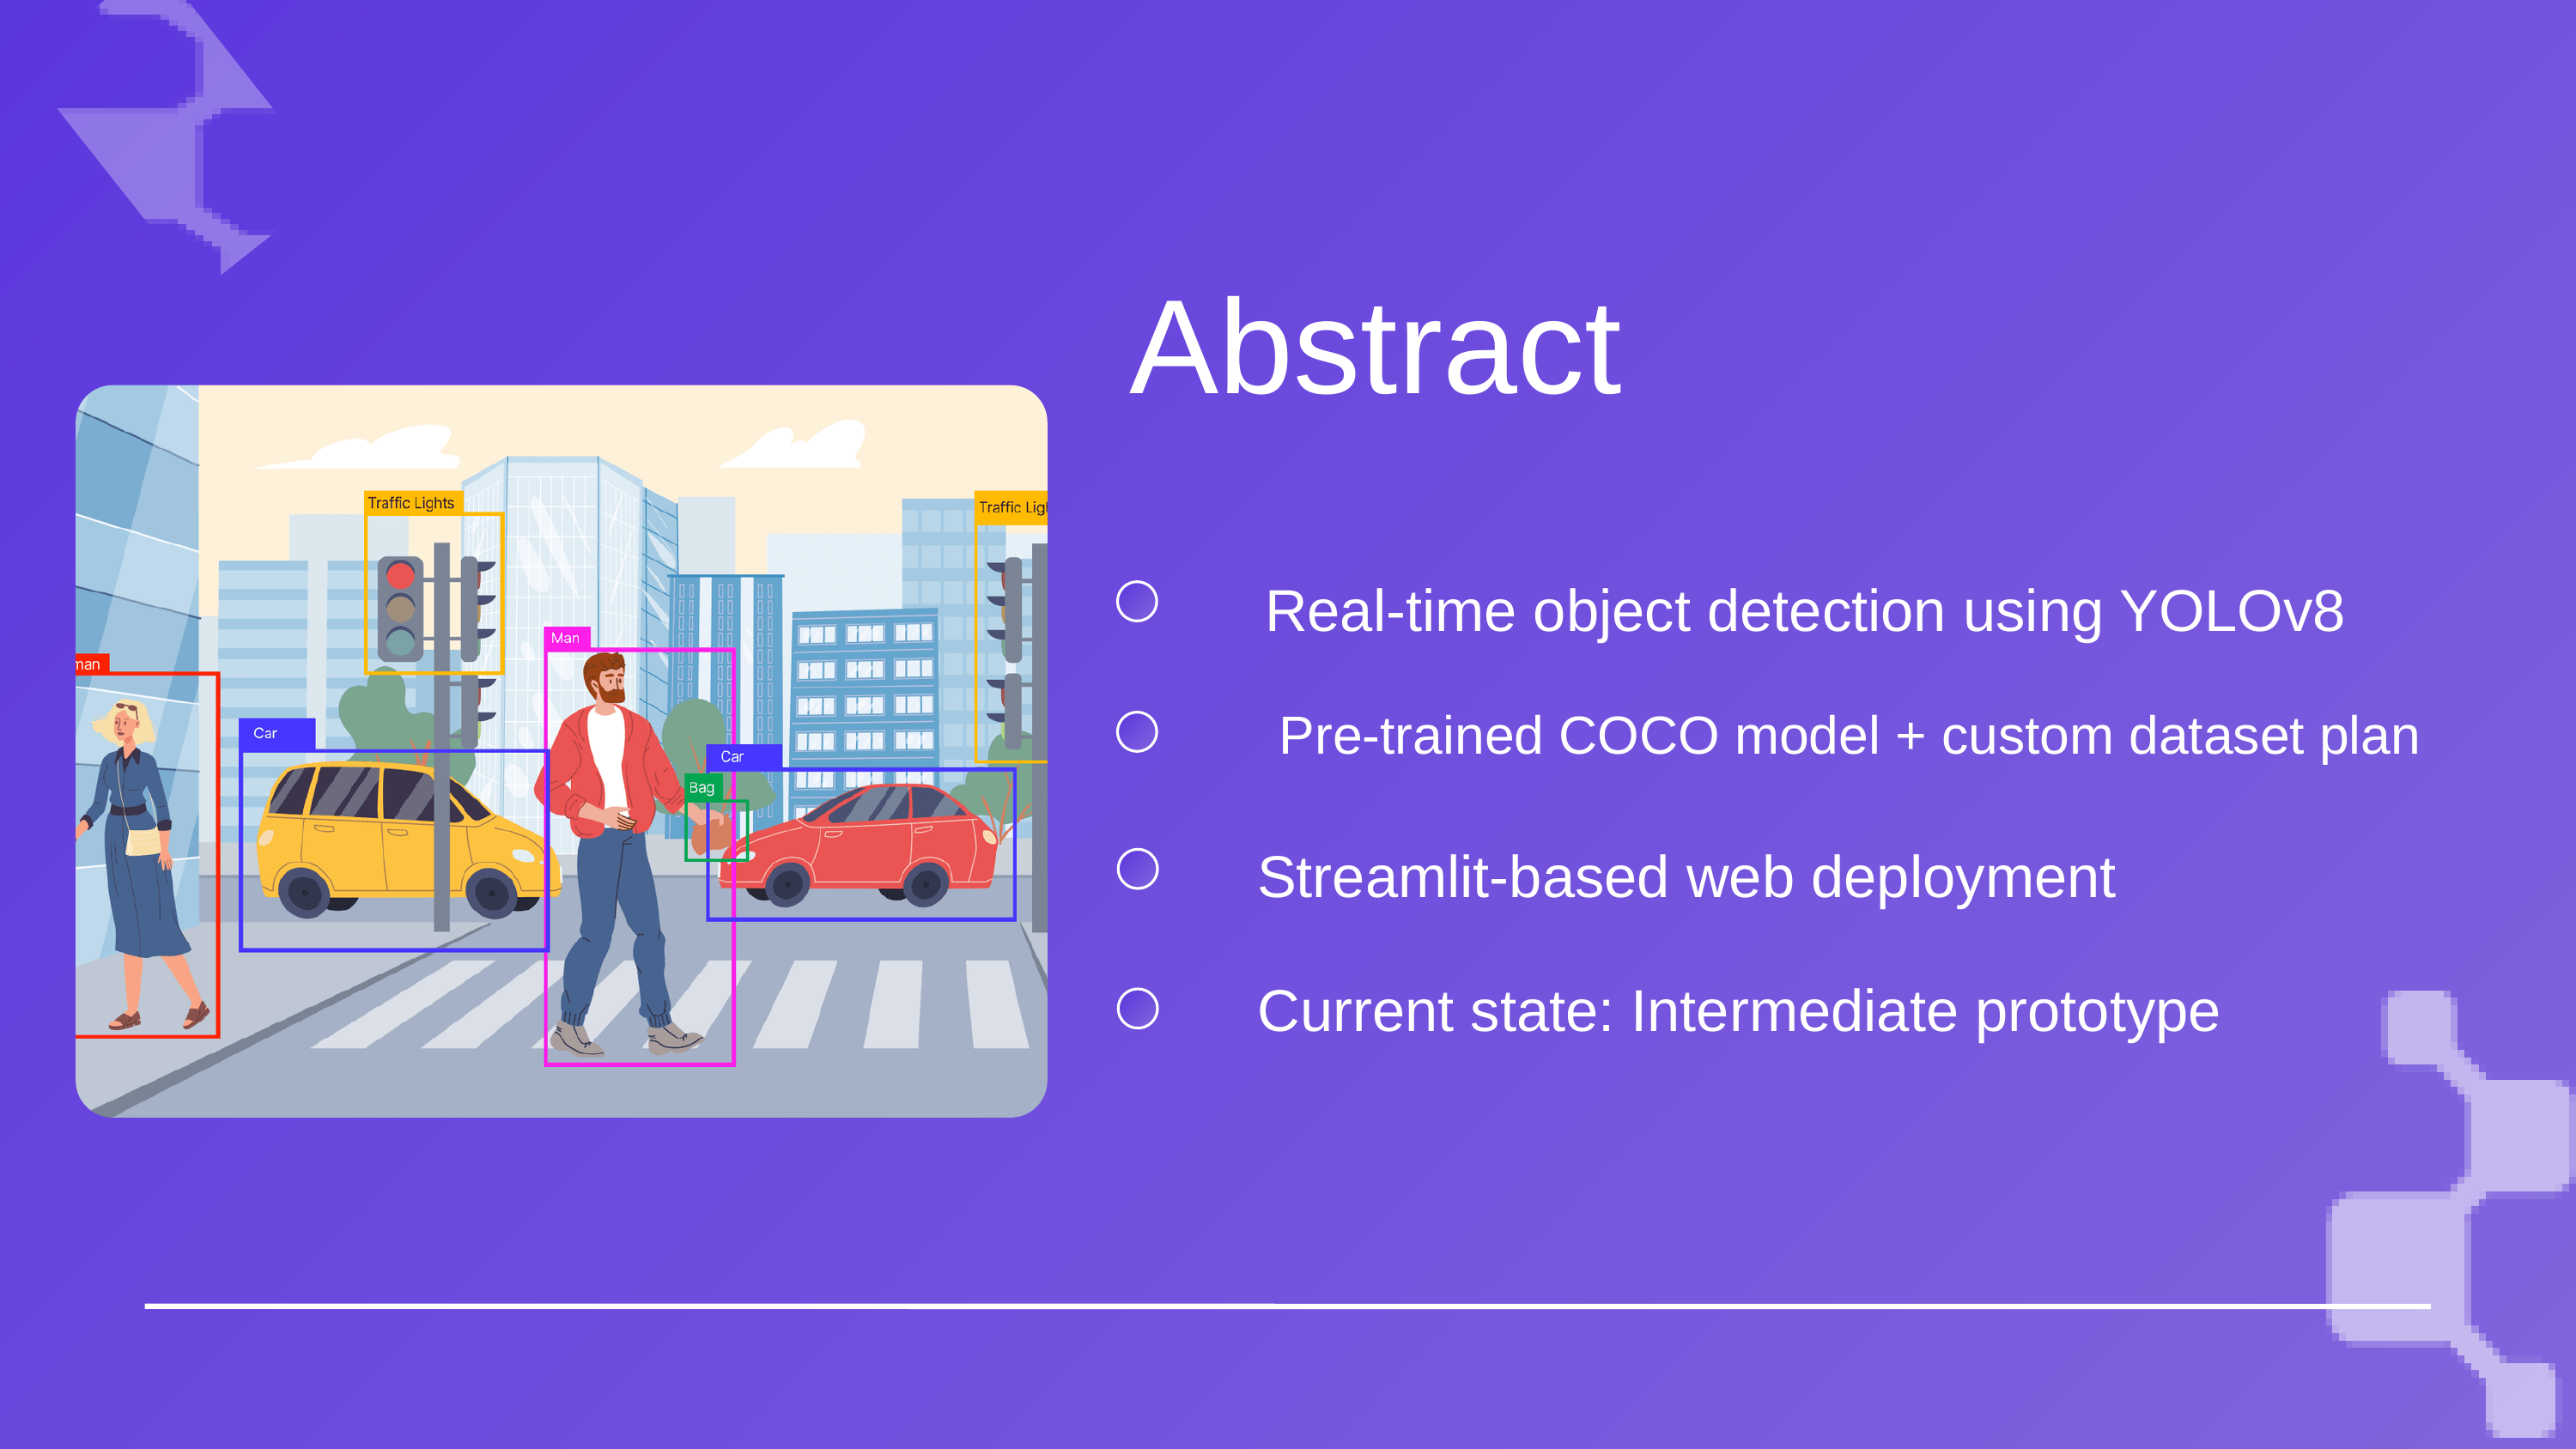

Abstract

Real-time object detection using YOLOv8

Pre-trained COCO model + custom dataset plan

Streamlit-based web deployment

Current state: Intermediate prototype